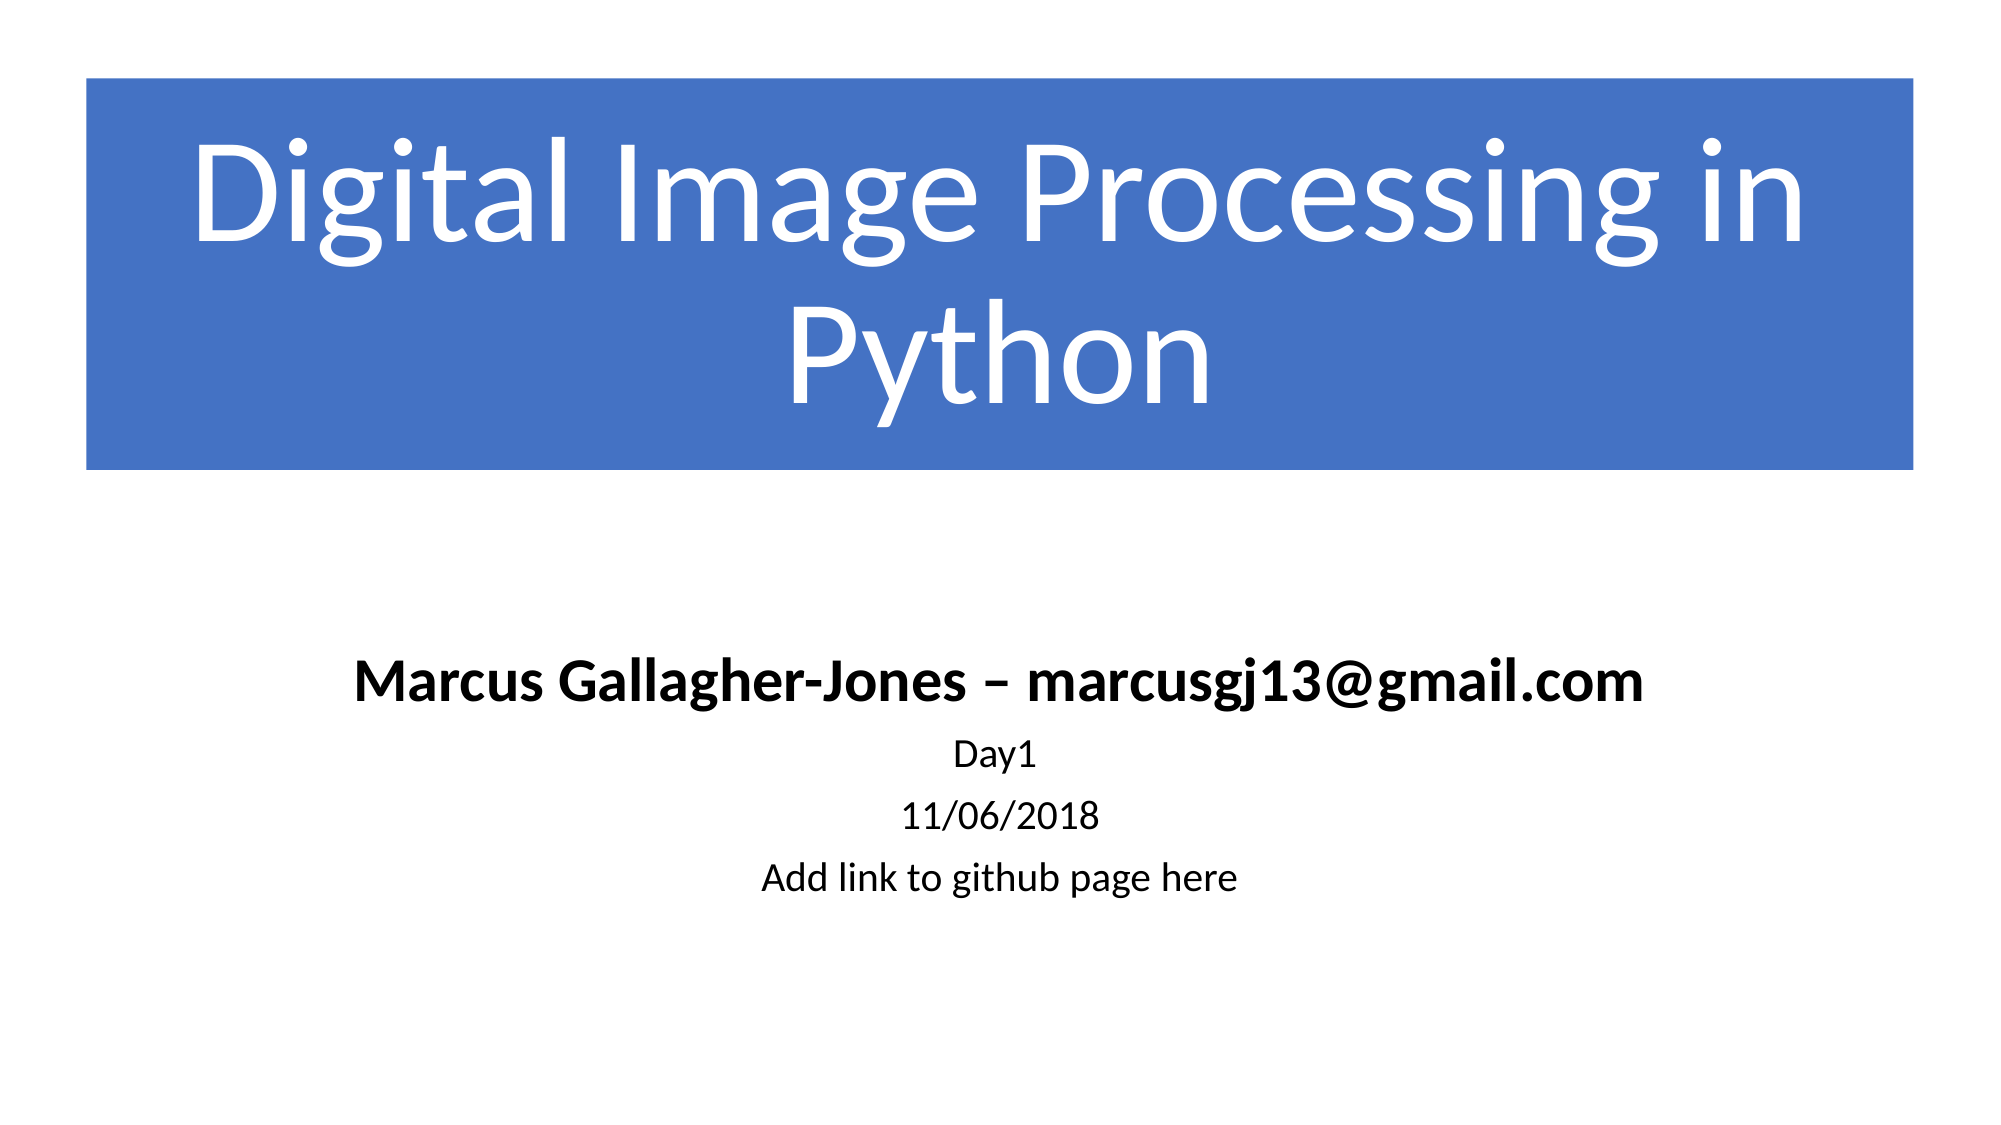

# Digital Image Processing in Python
Marcus Gallagher-Jones – marcusgj13@gmail.com
Day1
11/06/2018
Add link to github page here